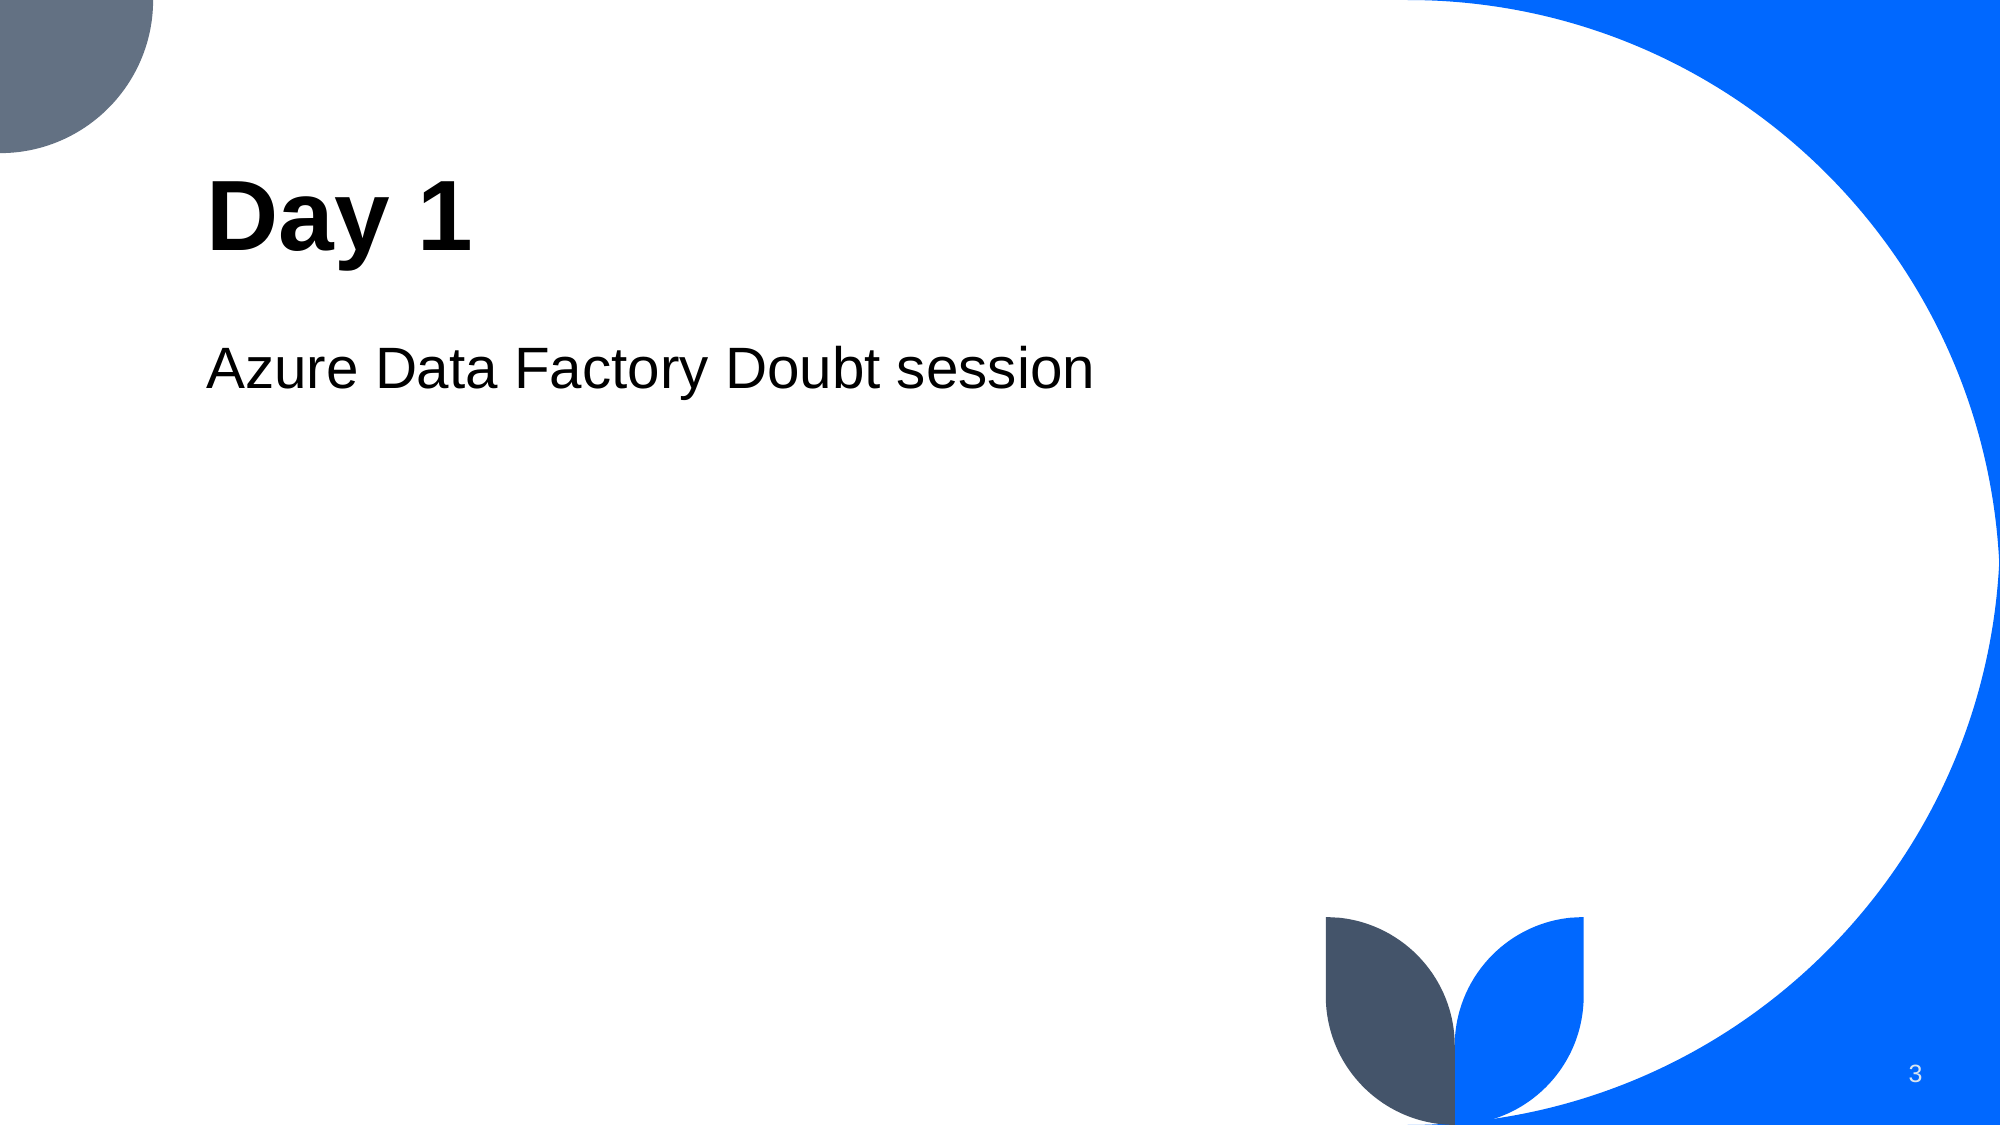

# Day 1
Azure Data Factory Doubt session
3